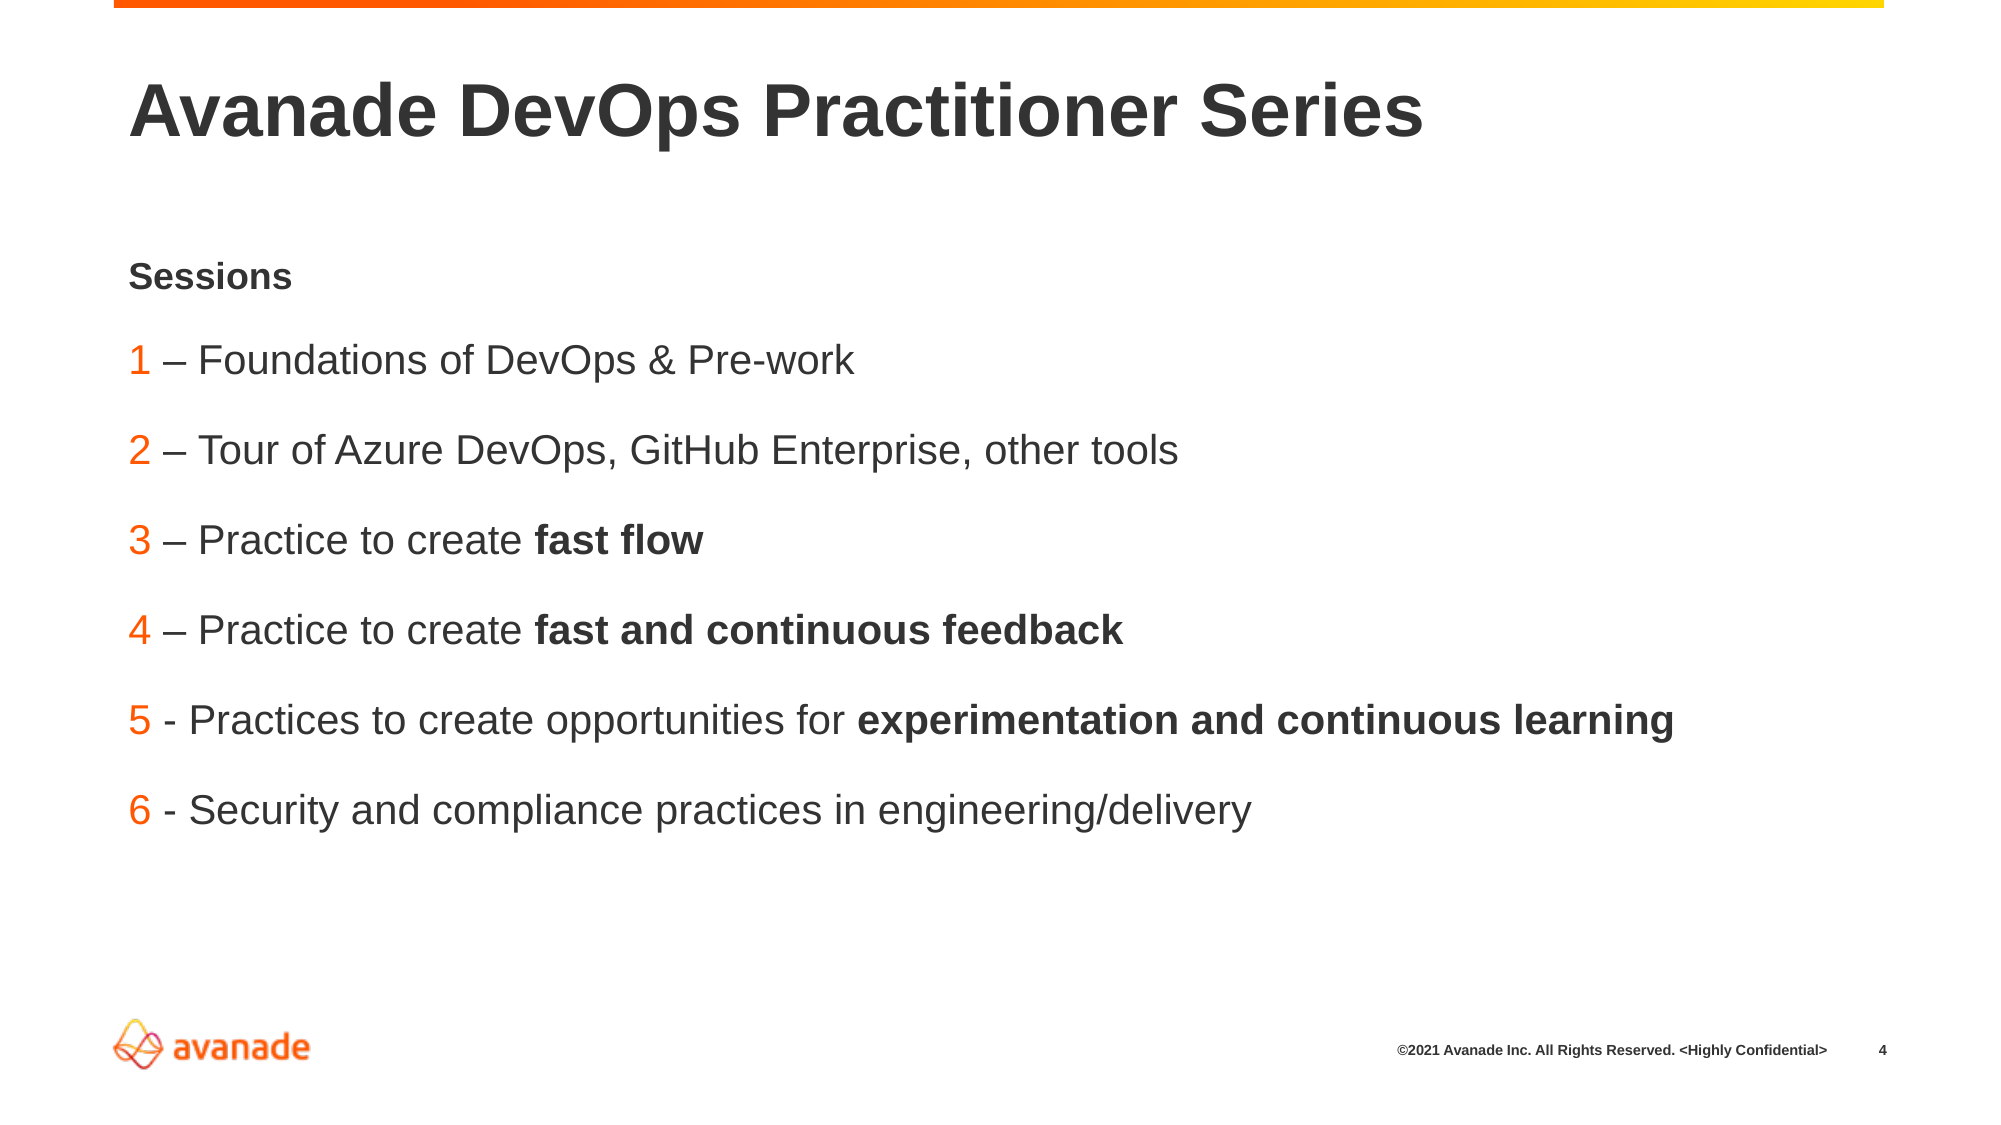

# Avanade DevOps Practitioner Series
Sessions

1 – Foundations of DevOps & Pre-work

2 – Tour of Azure DevOps, GitHub Enterprise, other tools

3 – Practice to create fast flow

4 – Practice to create fast and continuous feedback

5 - Practices to create opportunities for experimentation and continuous learning

6 - Security and compliance practices in engineering/delivery